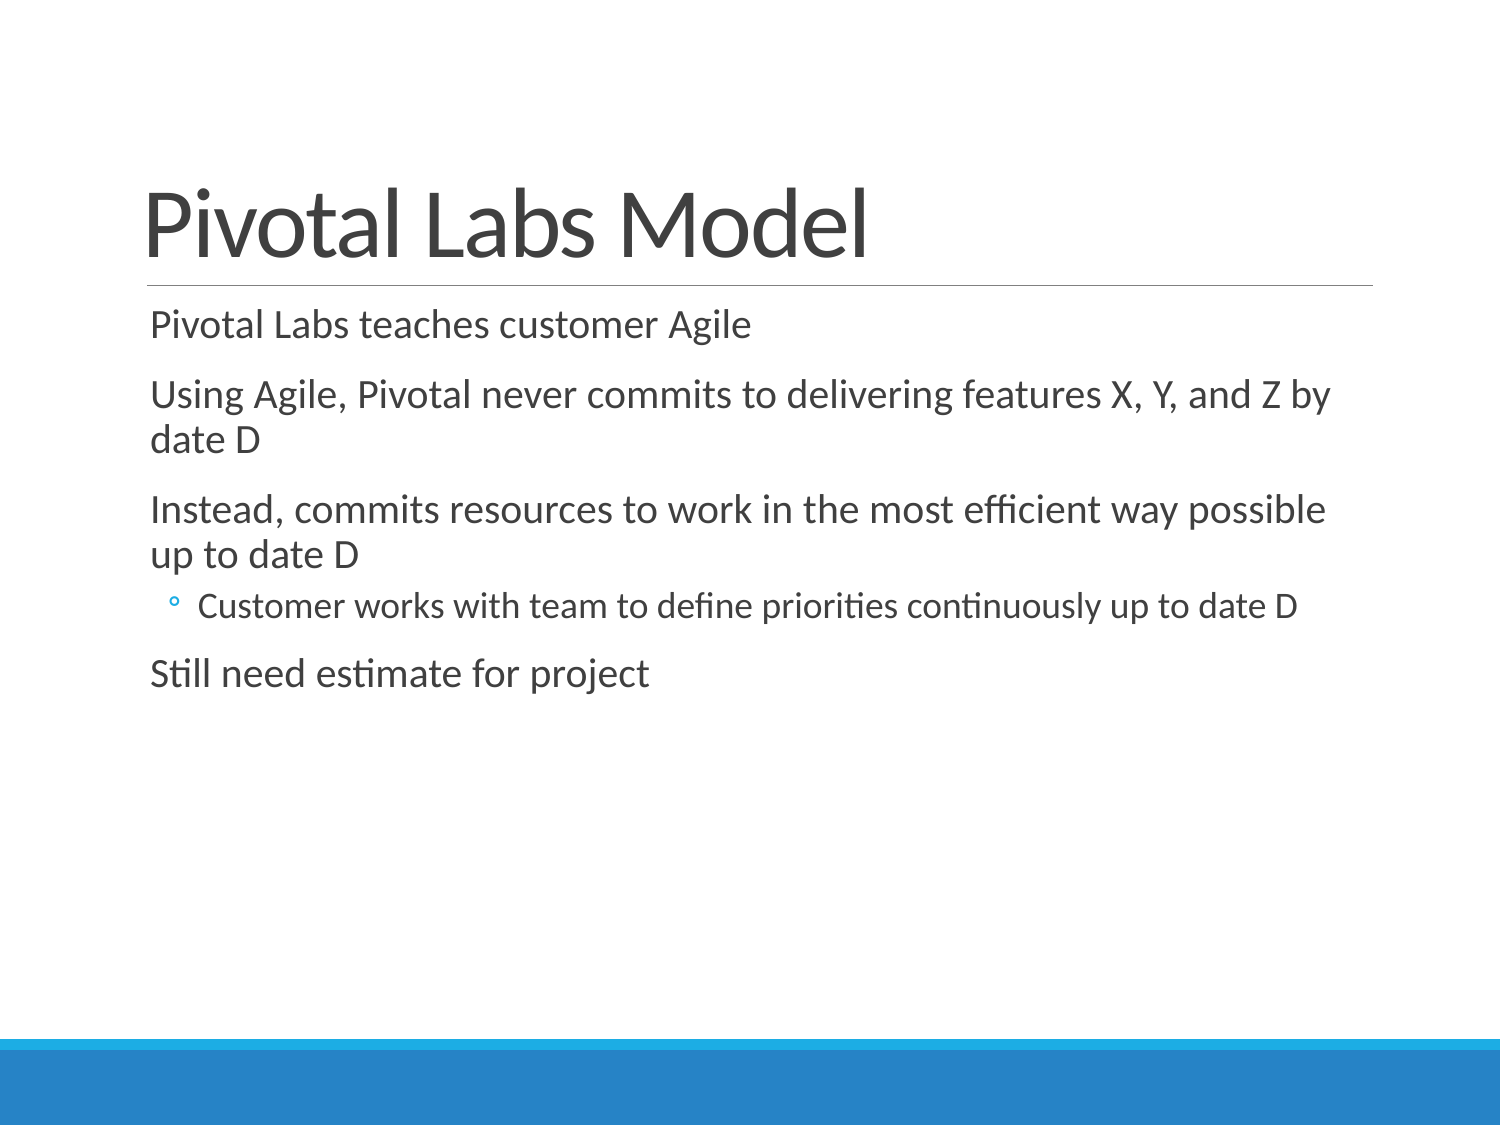

# Pivotal Labs Model
Pivotal Labs teaches customer Agile
Using Agile, Pivotal never commits to delivering features X, Y, and Z by date D
Instead, commits resources to work in the most efficient way possible up to date D
Customer works with team to define priorities continuously up to date D
Still need estimate for project